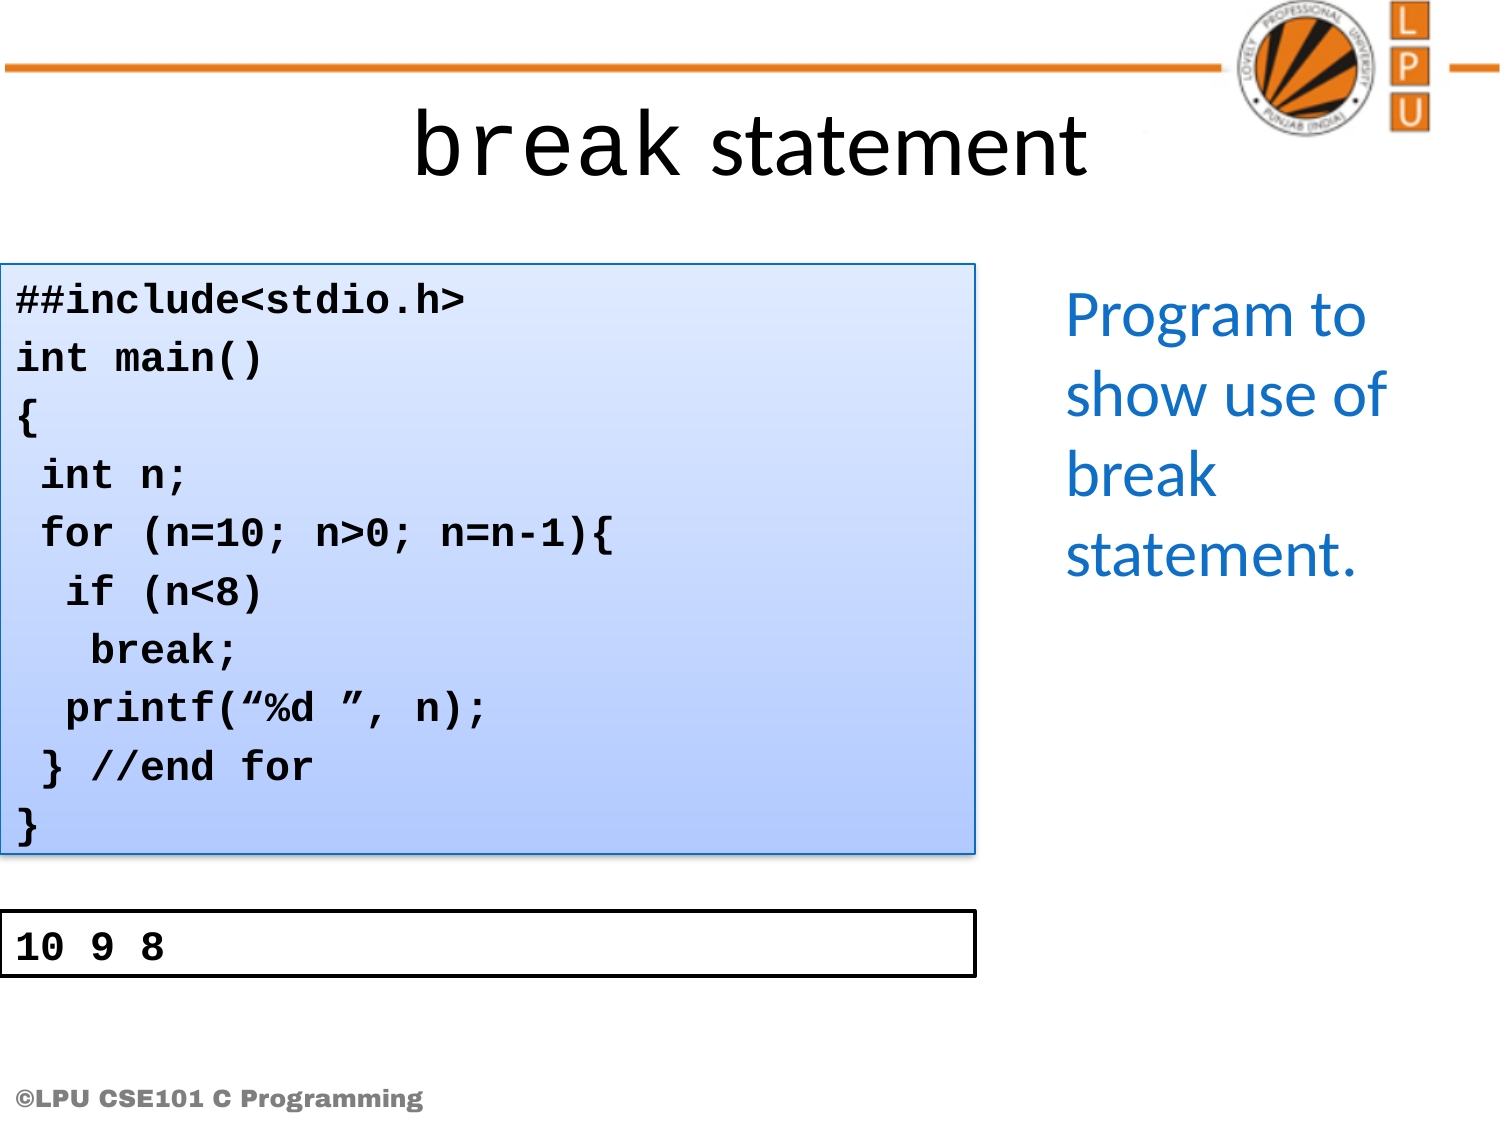

# break statement
Program to show use of break statement.

##include<stdio.h>
int main()
{
 int n;
 for (n=10; n>0; n=n-1){
  if (n<8)
   break;
  printf(“%d ”, n);
 } //end for
}
10 9 8